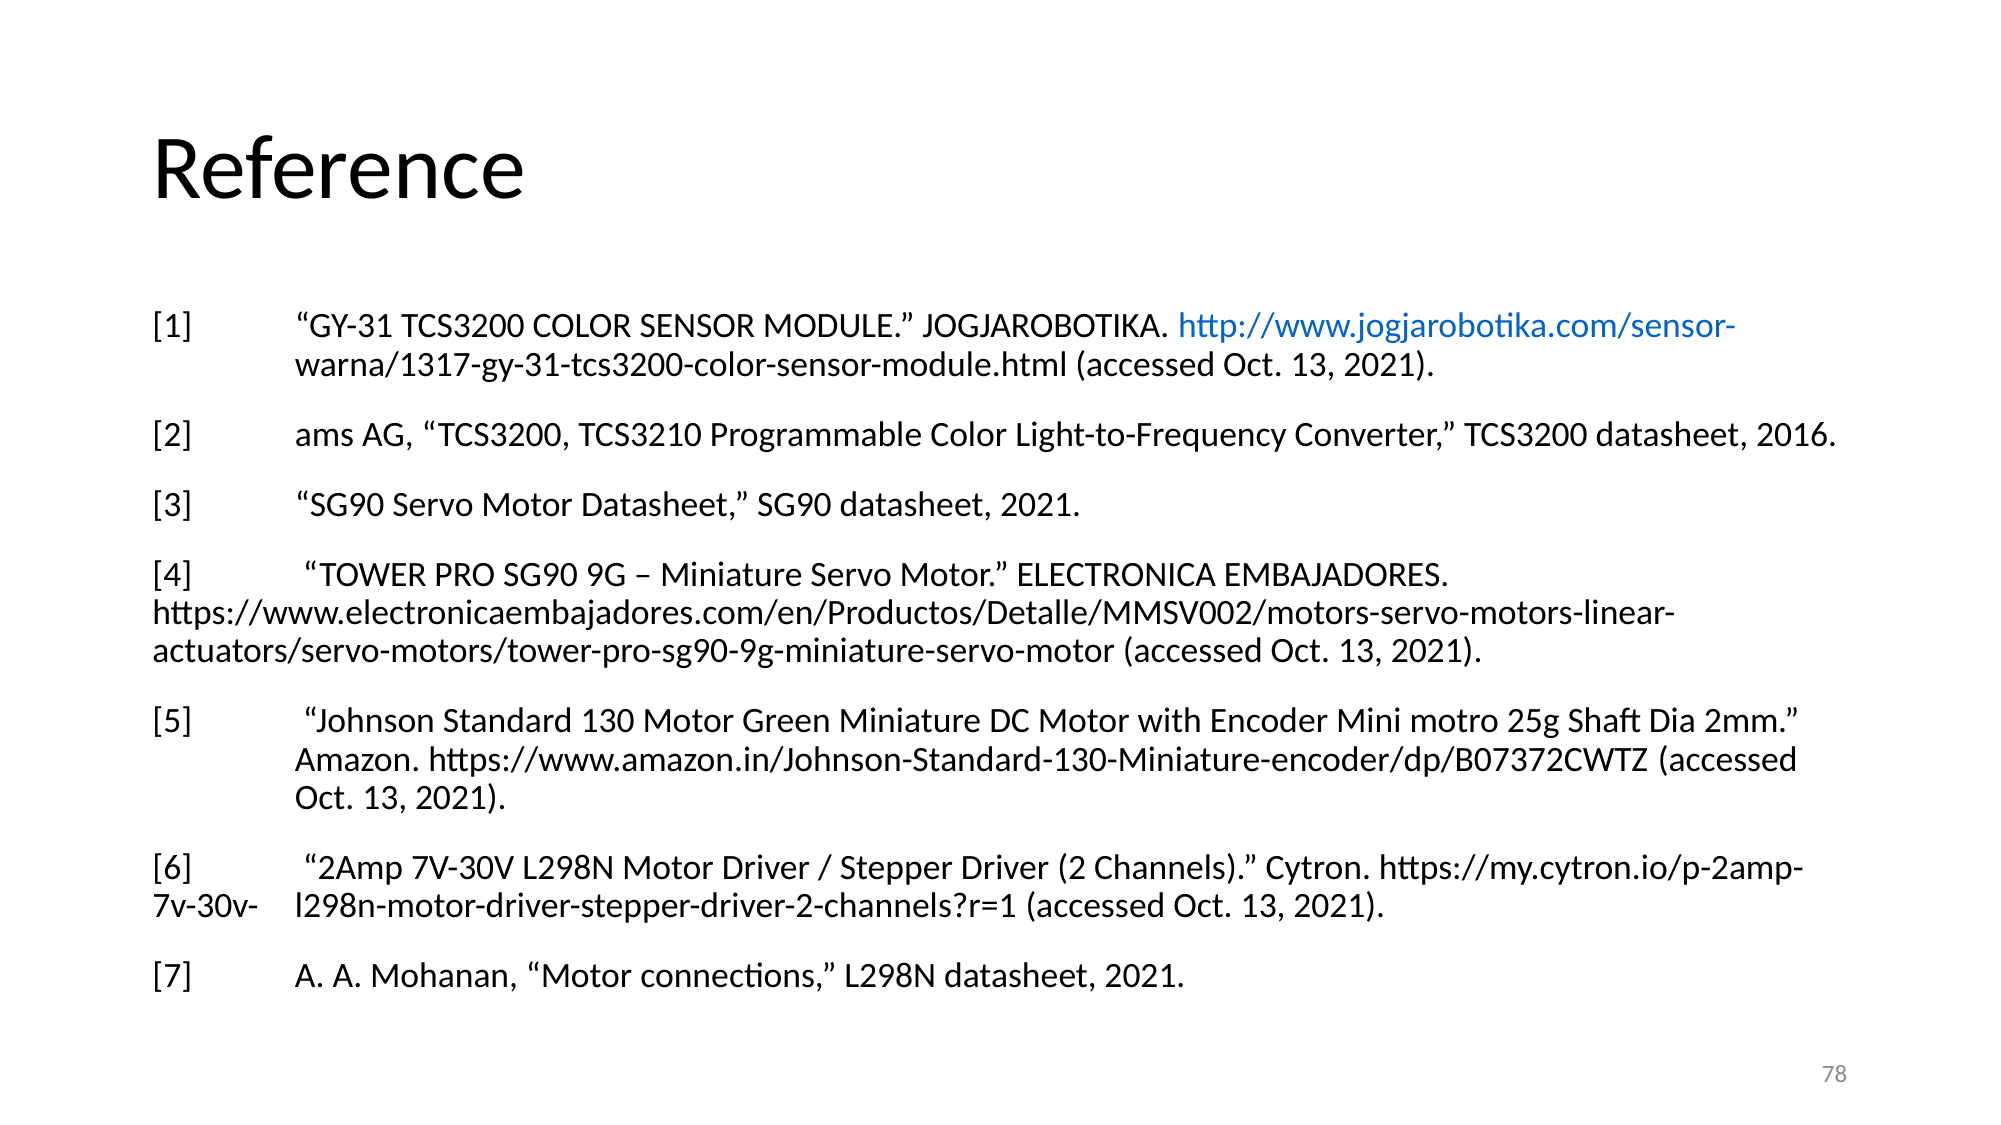

# Reference
[1]	“GY-31 TCS3200 COLOR SENSOR MODULE.” JOGJAROBOTIKA. http://www.jogjarobotika.com/sensor-	warna/1317-gy-31-tcs3200-color-sensor-module.html (accessed Oct. 13, 2021).
[2]	ams AG, “TCS3200, TCS3210 Programmable Color Light-to-Frequency Converter,” TCS3200 datasheet, 2016.
[3]	“SG90 Servo Motor Datasheet,” SG90 datasheet, 2021.
[4]	 “TOWER PRO SG90 9G – Miniature Servo Motor.” ELECTRONICA EMBAJADORES. 	https://www.electronicaembajadores.com/en/Productos/Detalle/MMSV002/motors-servo-motors-linear-	actuators/servo-motors/tower-pro-sg90-9g-miniature-servo-motor (accessed Oct. 13, 2021).
[5]	 “Johnson Standard 130 Motor Green Miniature DC Motor with Encoder Mini motro 25g Shaft Dia 2mm.” 	Amazon. https://www.amazon.in/Johnson-Standard-130-Miniature-encoder/dp/B07372CWTZ (accessed 	Oct. 13, 2021).
[6]	 “2Amp 7V-30V L298N Motor Driver / Stepper Driver (2 Channels).” Cytron. https://my.cytron.io/p-2amp-7v-30v-	l298n-motor-driver-stepper-driver-2-channels?r=1 (accessed Oct. 13, 2021).
[7]	A. A. Mohanan, “Motor connections,” L298N datasheet, 2021.

78